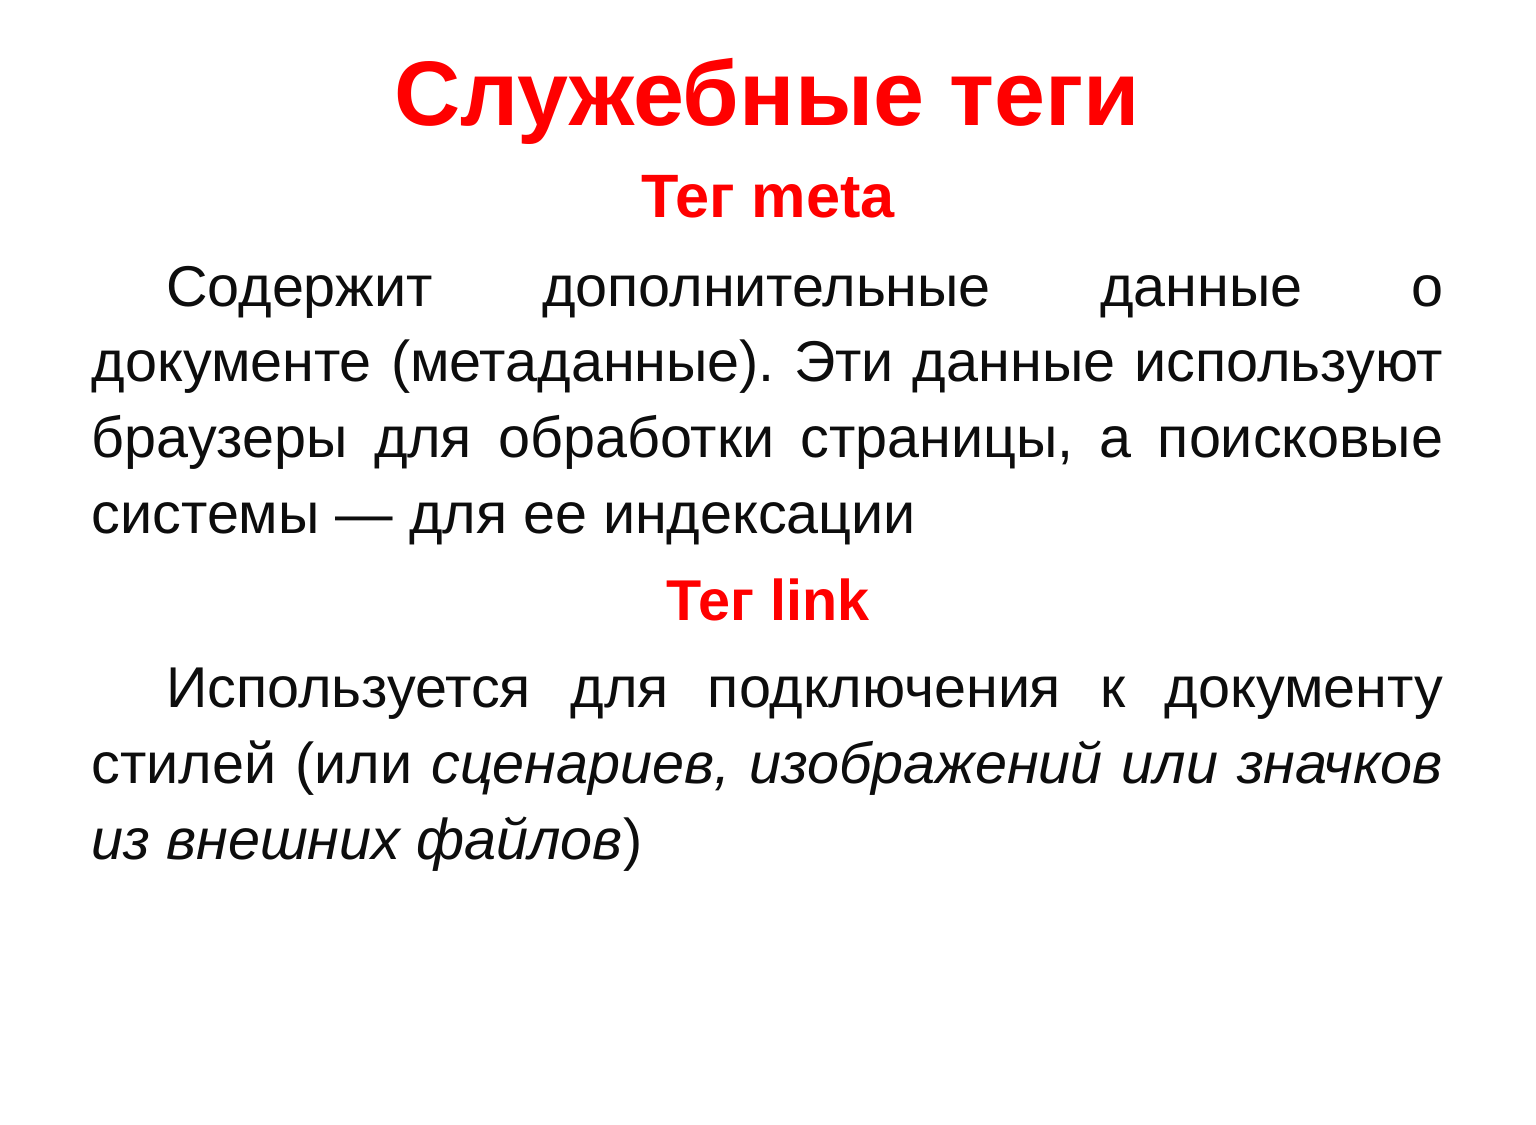

# Служебные теги
Тег meta
Содержит дополнительные данные о документе (метаданные). Эти данные используют браузеры для обработки страницы, а поисковые системы — для ее индексации
Тег link
Используется для подключения к документу стилей (или сценариев, изображений или значков из внешних файлов)